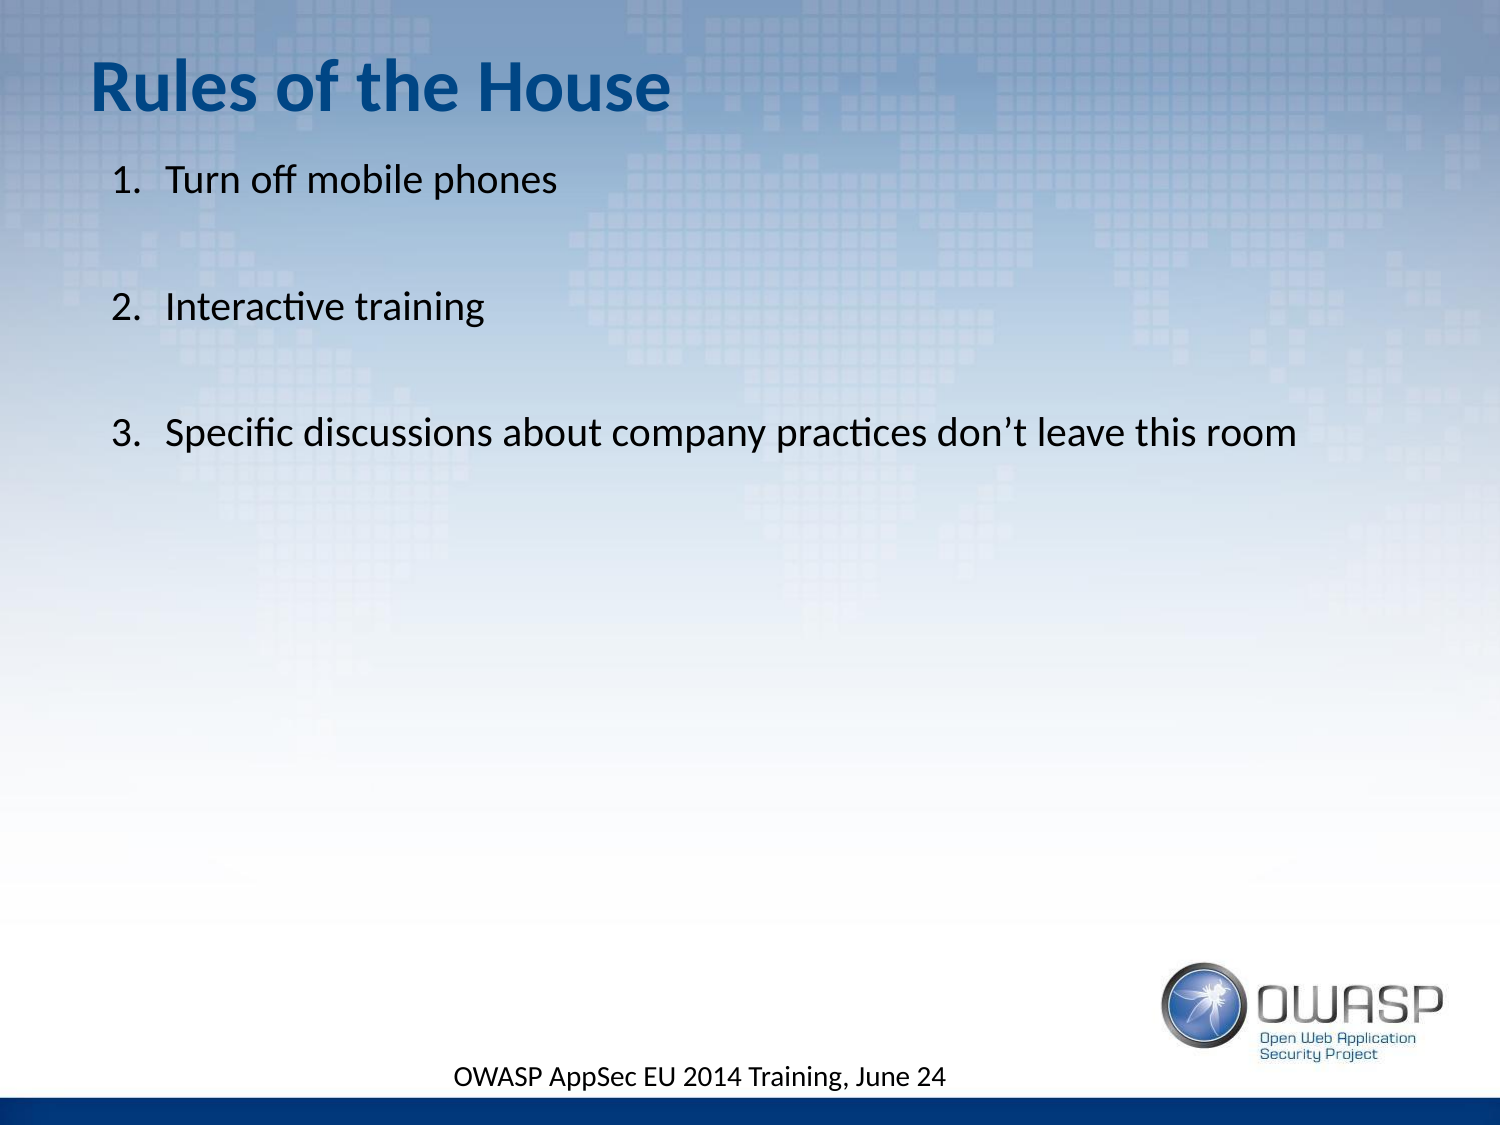

# Rules of the House
Turn off mobile phones

Interactive training

Specific discussions about company practices don’t leave this room

OWASP AppSec EU 2014 Training, June 24